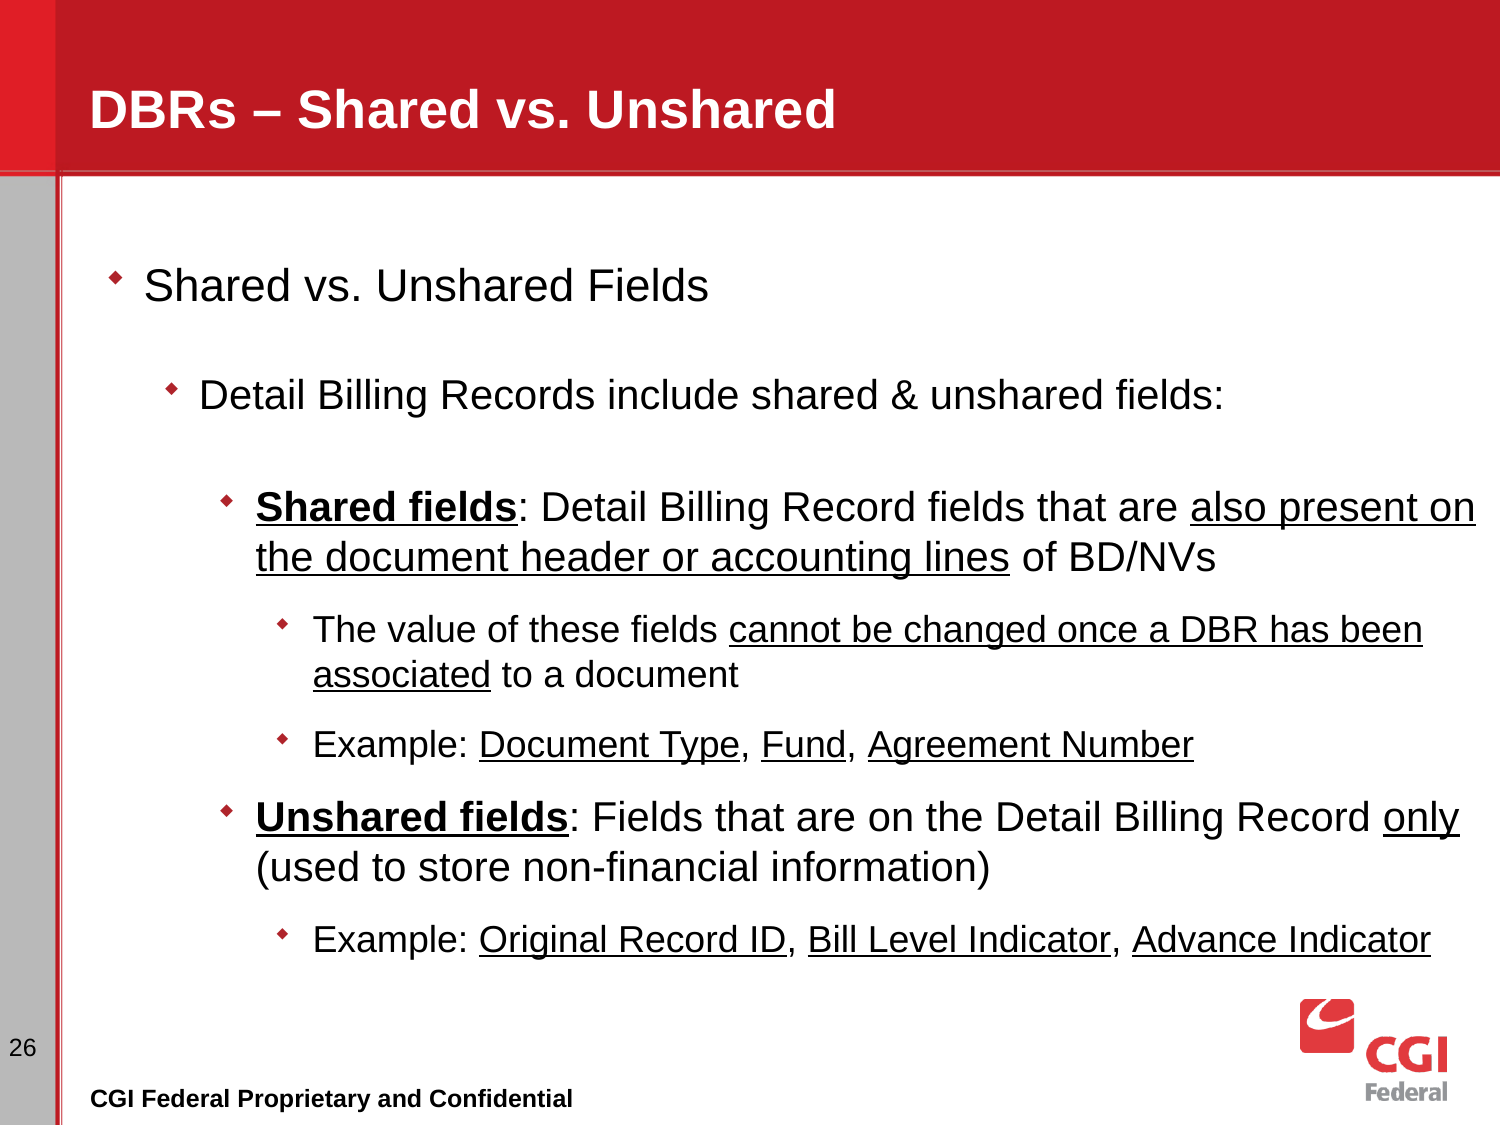

# DBRs – Shared vs. Unshared
Shared vs. Unshared Fields

Detail Billing Records include shared & unshared fields:

Shared fields: Detail Billing Record fields that are also present on the document header or accounting lines of BD/NVs
The value of these fields cannot be changed once a DBR has been associated to a document
Example: Document Type, Fund, Agreement Number
Unshared fields: Fields that are on the Detail Billing Record only (used to store non-financial information)
Example: Original Record ID, Bill Level Indicator, Advance Indicator
26
CGI Federal Proprietary and Confidential